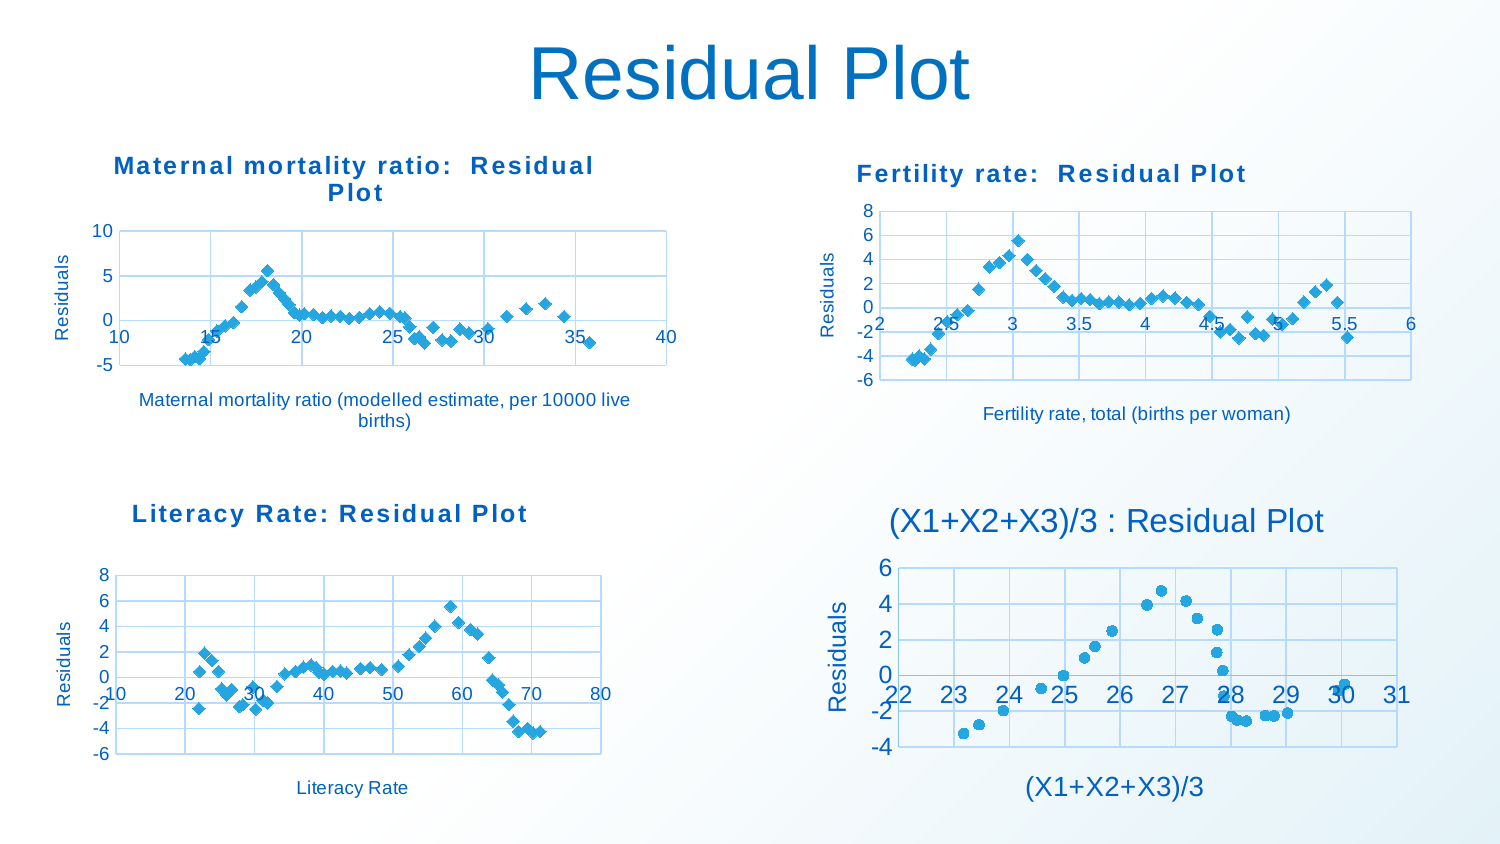

# Residual Plot

### Chart: Maternal mortality ratio:  Residual Plot

| Category |  |
|---|---|

### Chart: Fertility rate:  Residual Plot

| Category |  |
|---|---|

### Chart: (X1+X2+X3)/3 : Residual Plot

| Category |  |
|---|---|

### Chart: Literacy Rate: Residual Plot

| Category |  |
|---|---|